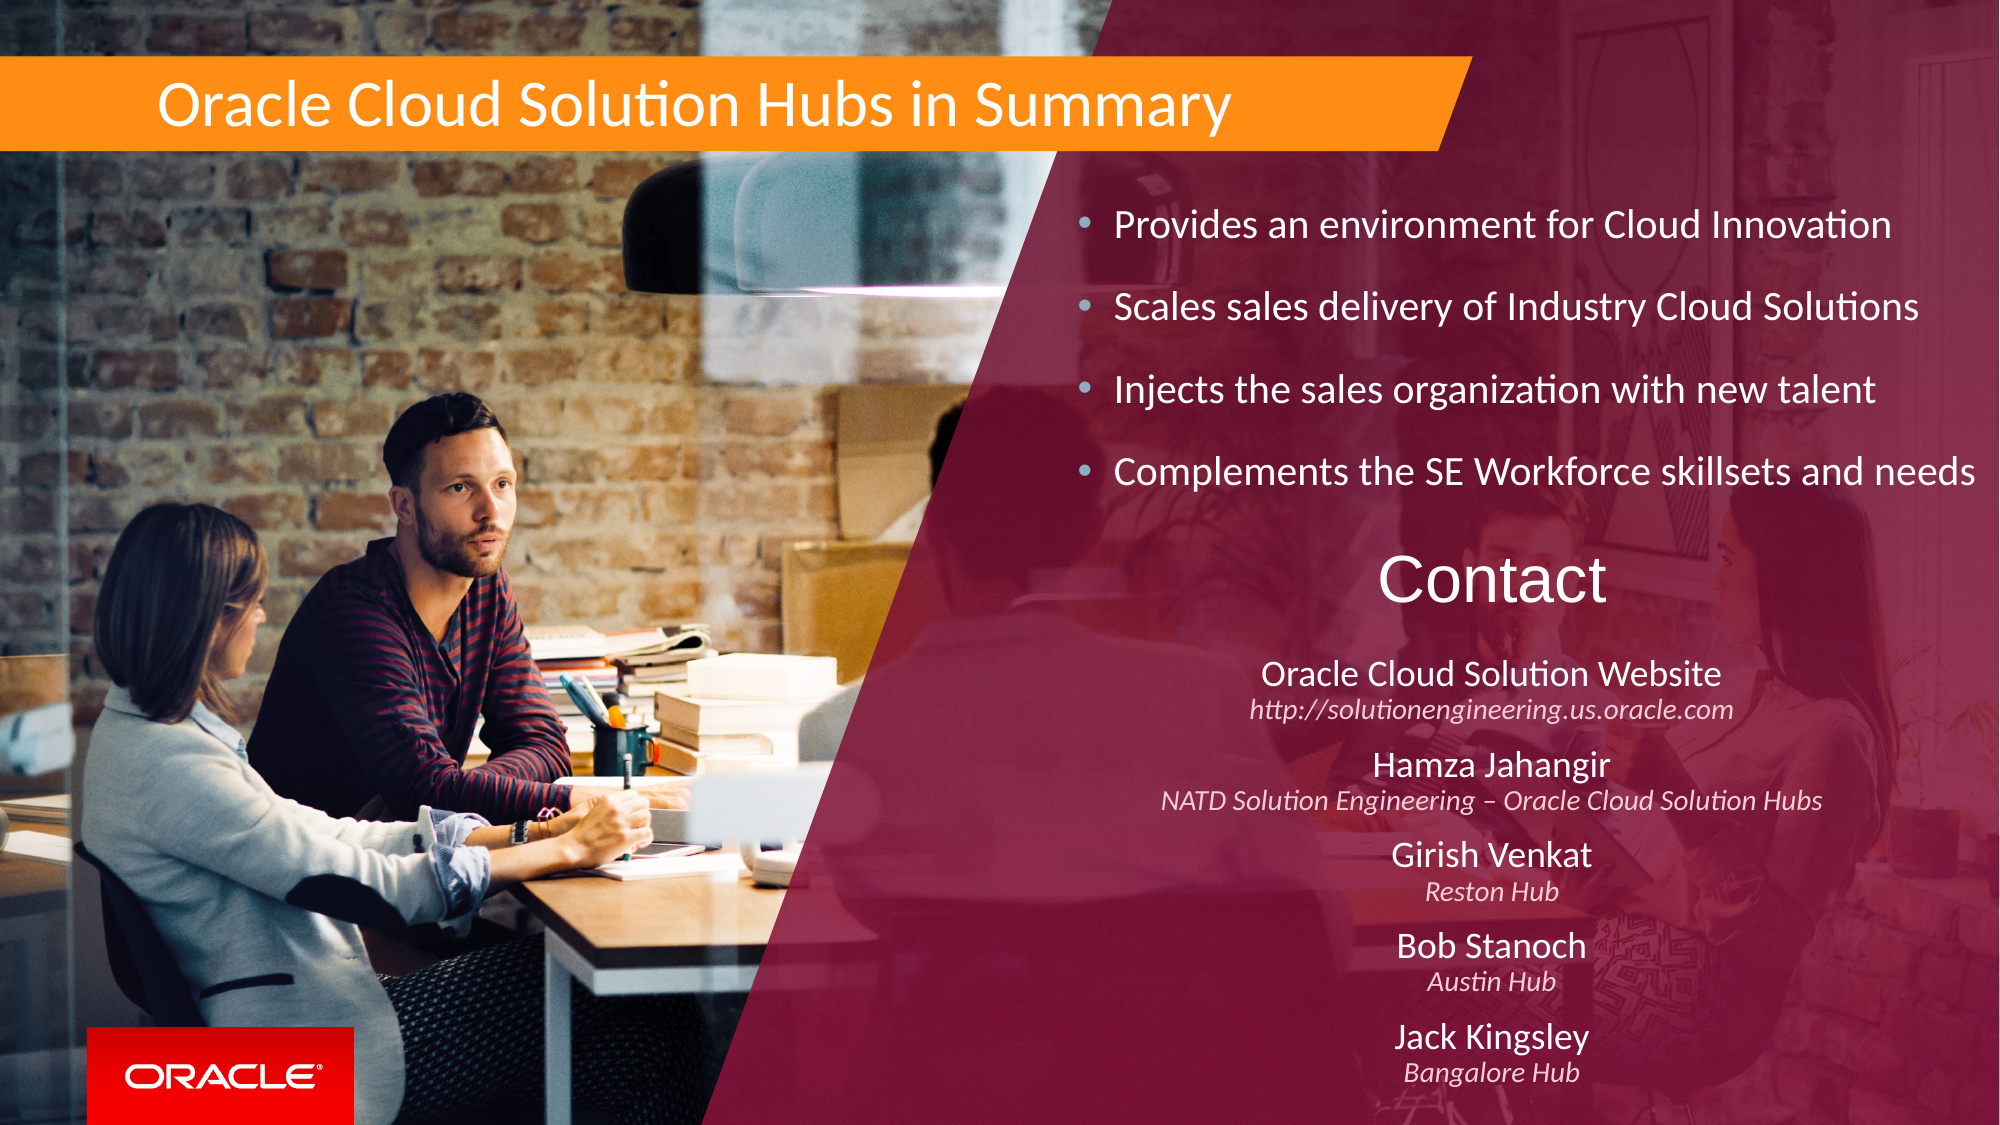

Oracle Cloud Solution Hubs in Summary
Provides an environment for Cloud Innovation
Scales sales delivery of Industry Cloud Solutions
Injects the sales organization with new talent
Complements the SE Workforce skillsets and needs
Contact
Oracle Cloud Solution Website
http://solutionengineering.us.oracle.com
Hamza Jahangir
NATD Solution Engineering – Oracle Cloud Solution Hubs
Girish Venkat
Reston Hub
Bob Stanoch
Austin Hub
Jack Kingsley
Bangalore Hub